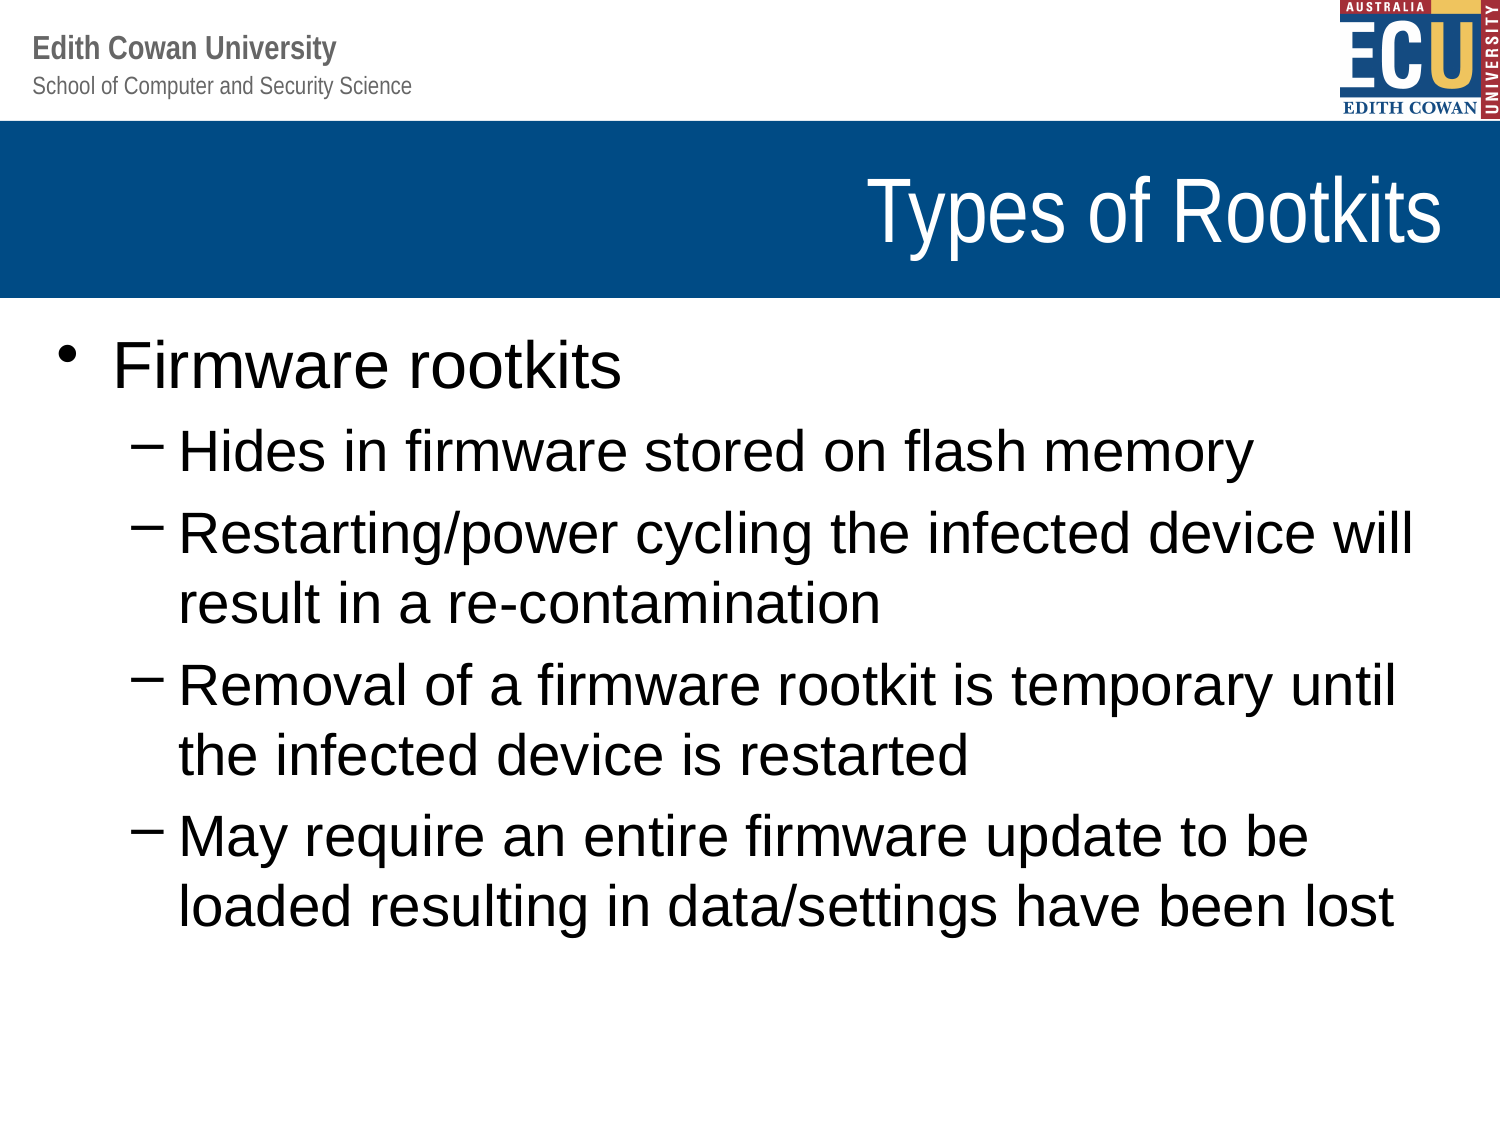

# Types of Rootkits
Firmware rootkits
Hides in firmware stored on flash memory
Restarting/power cycling the infected device will result in a re-contamination
Removal of a firmware rootkit is temporary until the infected device is restarted
May require an entire firmware update to be loaded resulting in data/settings have been lost